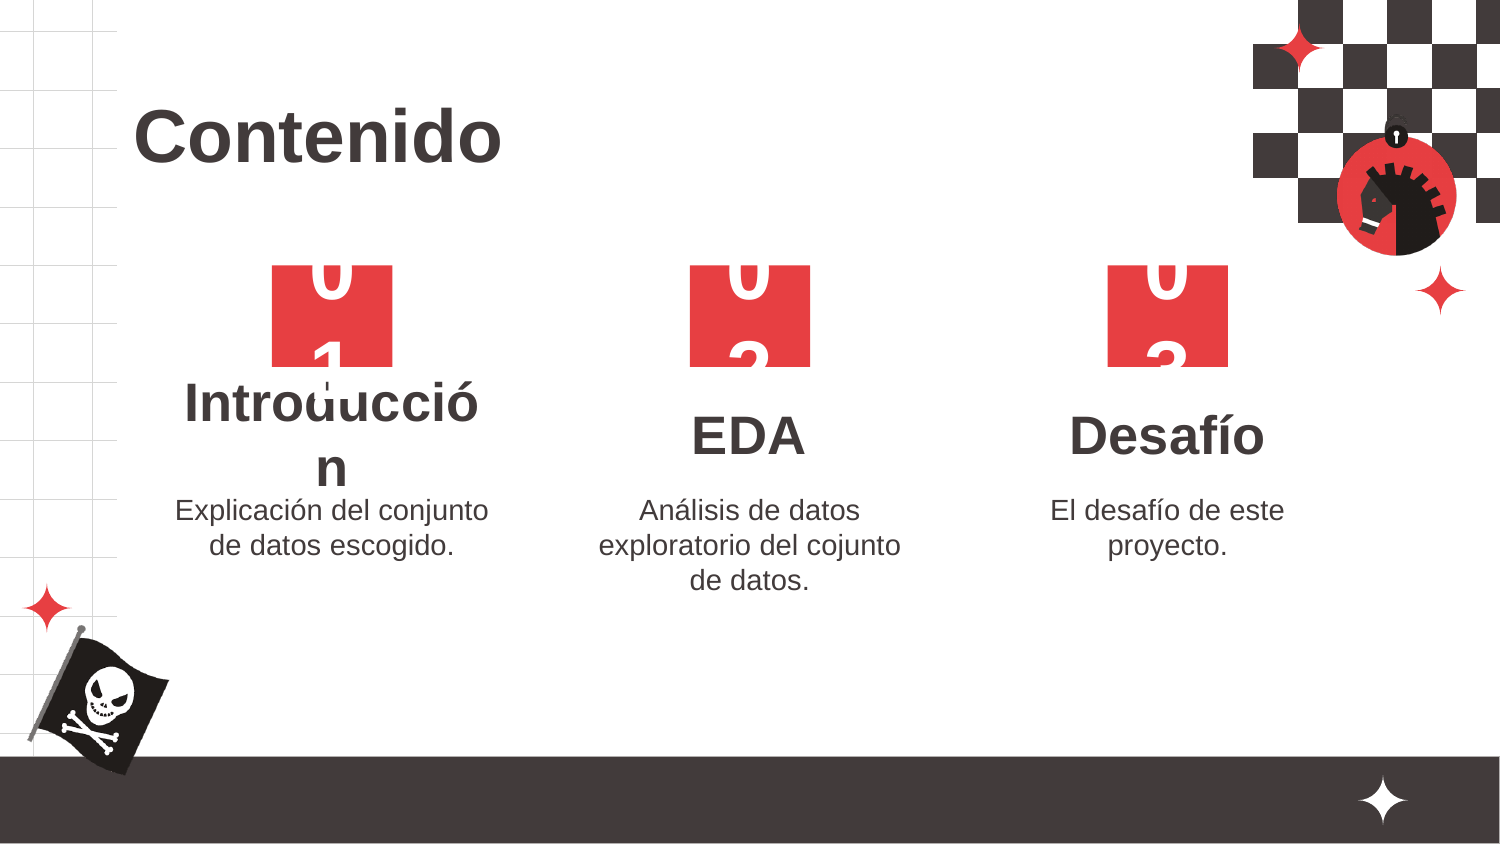

# Contenido
01
02
03
Introducción
EDA
Desafío
Explicación del conjunto de datos escogido.
Análisis de datos exploratorio del cojunto de datos.
El desafío de este proyecto.